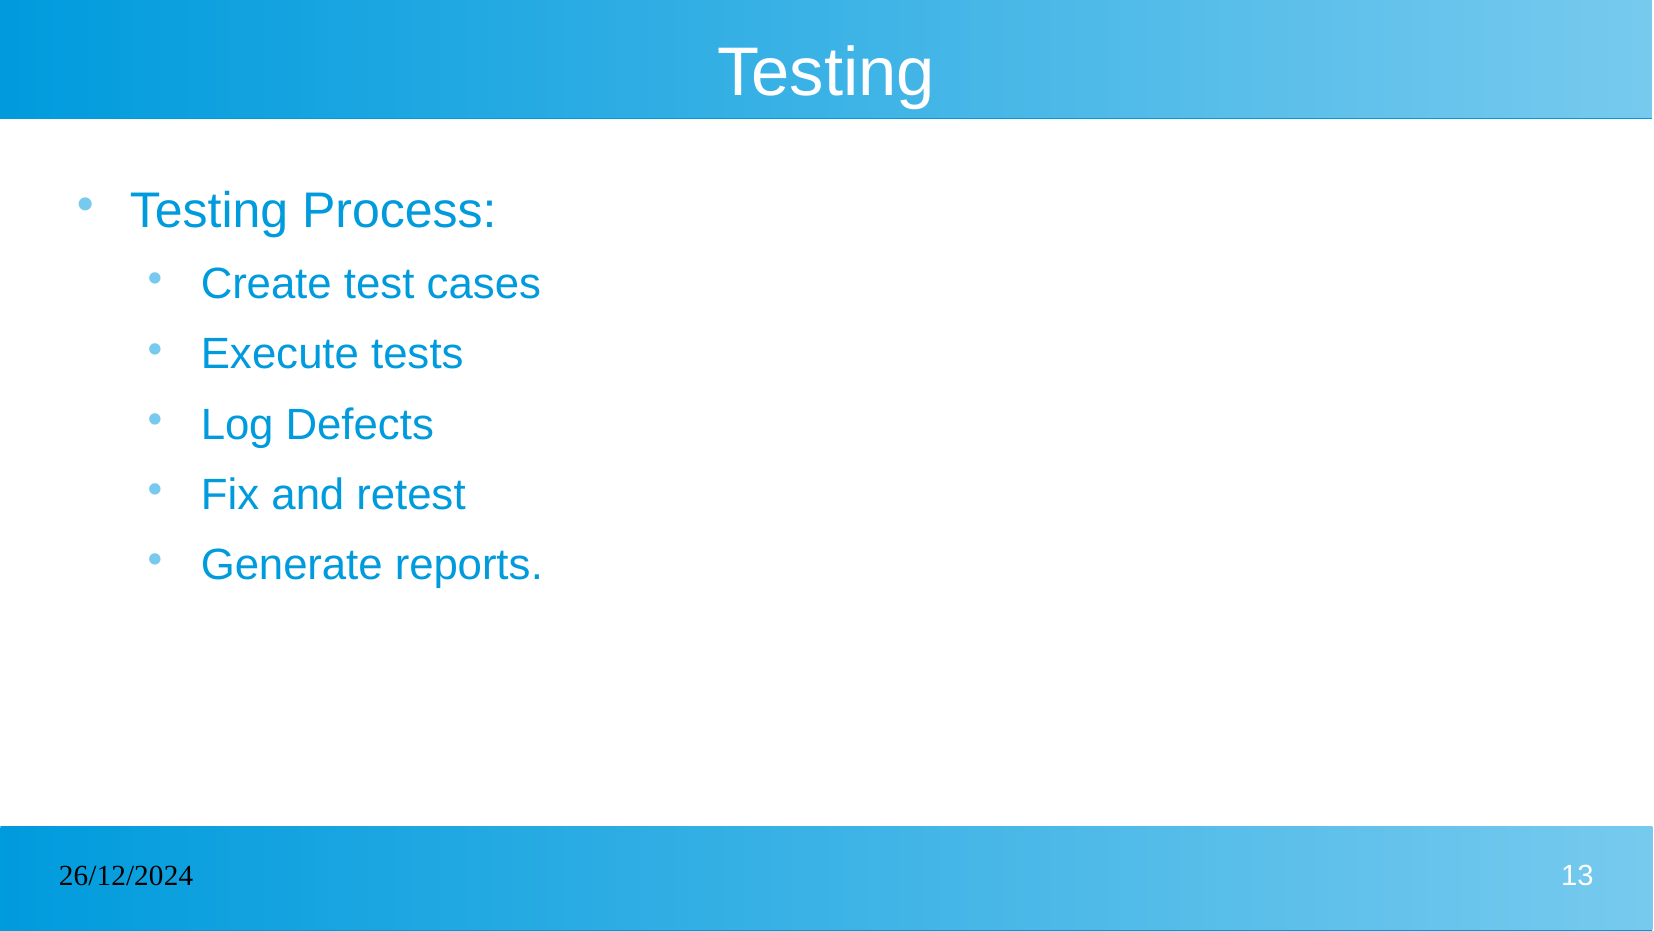

# Testing
Testing Process:
Create test cases
Execute tests
Log Defects
Fix and retest
Generate reports.
26/12/2024
13